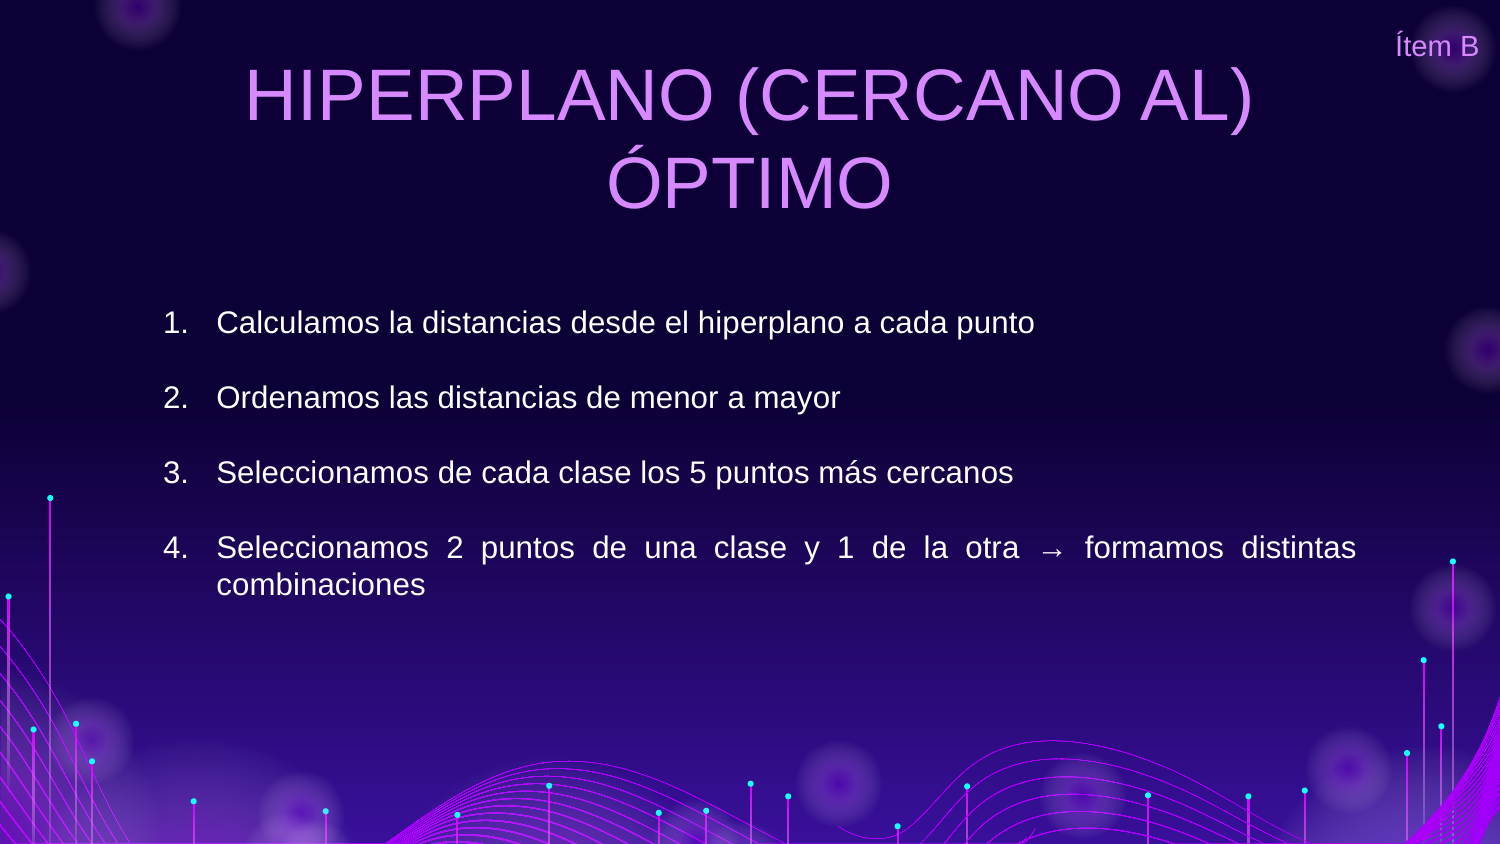

Ítem B
# HIPERPLANO (CERCANO AL) ÓPTIMO
Calculamos la distancias desde el hiperplano a cada punto

Ordenamos las distancias de menor a mayor

Seleccionamos de cada clase los 5 puntos más cercanos

Seleccionamos 2 puntos de una clase y 1 de la otra → formamos distintas combinaciones